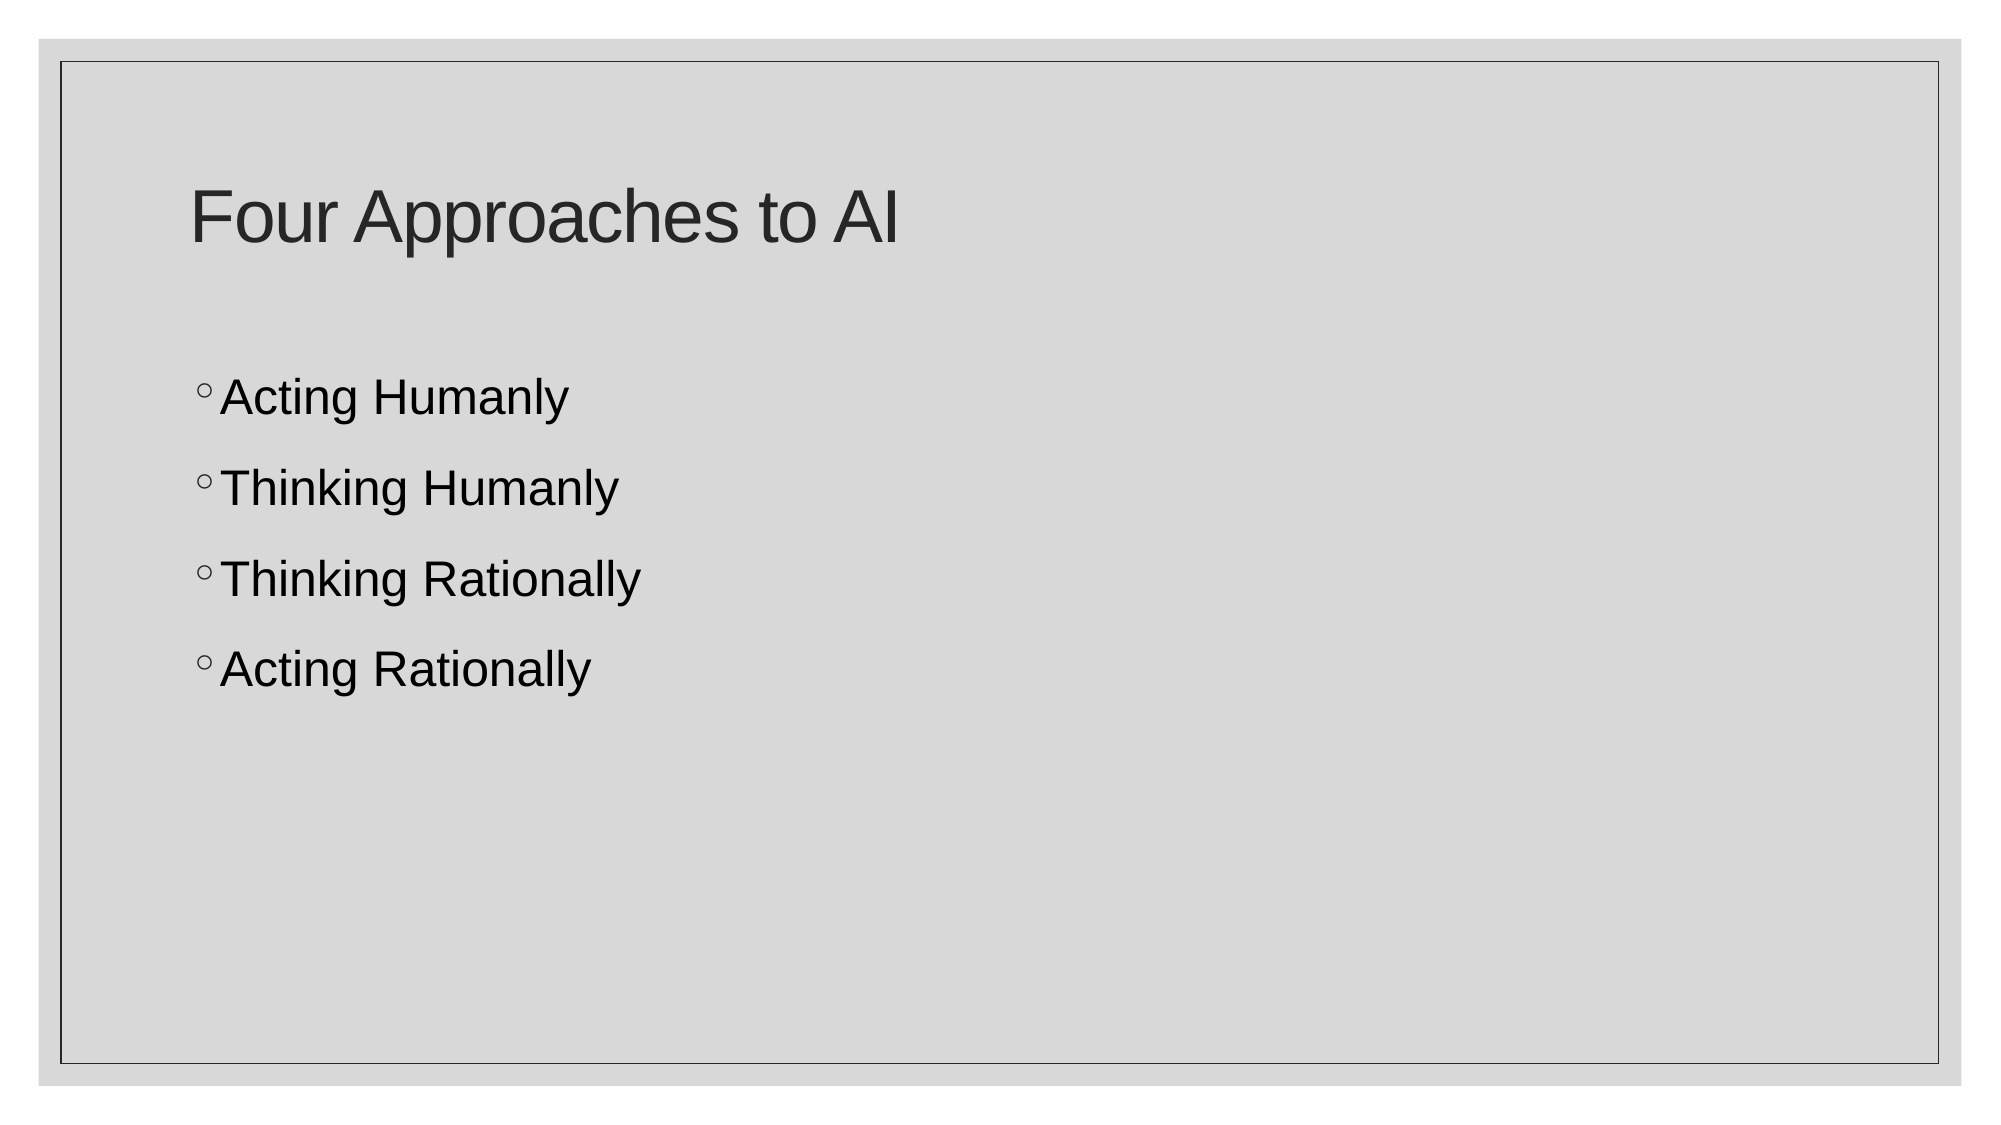

# Four Approaches to AI
Acting Humanly
Thinking Humanly
Thinking Rationally
Acting Rationally